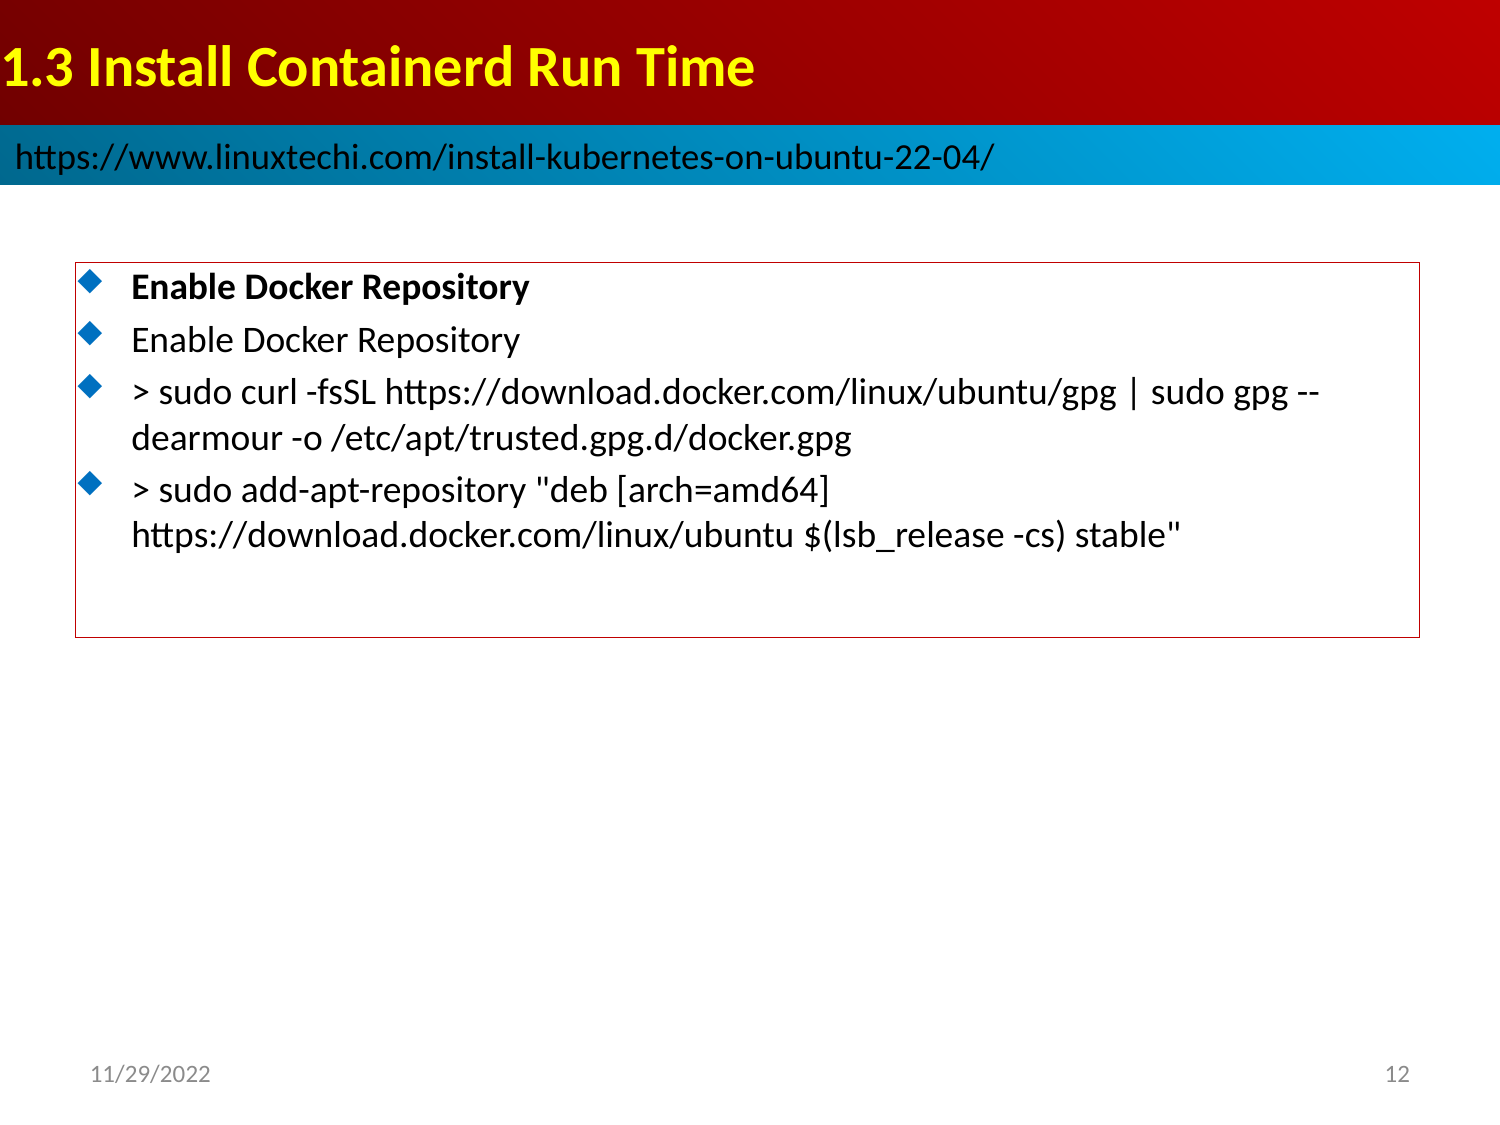

# 1.3 Install Containerd Run Time
https://www.linuxtechi.com/install-kubernetes-on-ubuntu-22-04/
Enable Docker Repository
Enable Docker Repository
> sudo curl -fsSL https://download.docker.com/linux/ubuntu/gpg | sudo gpg --dearmour -o /etc/apt/trusted.gpg.d/docker.gpg
> sudo add-apt-repository "deb [arch=amd64] https://download.docker.com/linux/ubuntu $(lsb_release -cs) stable"

11/29/2022
12